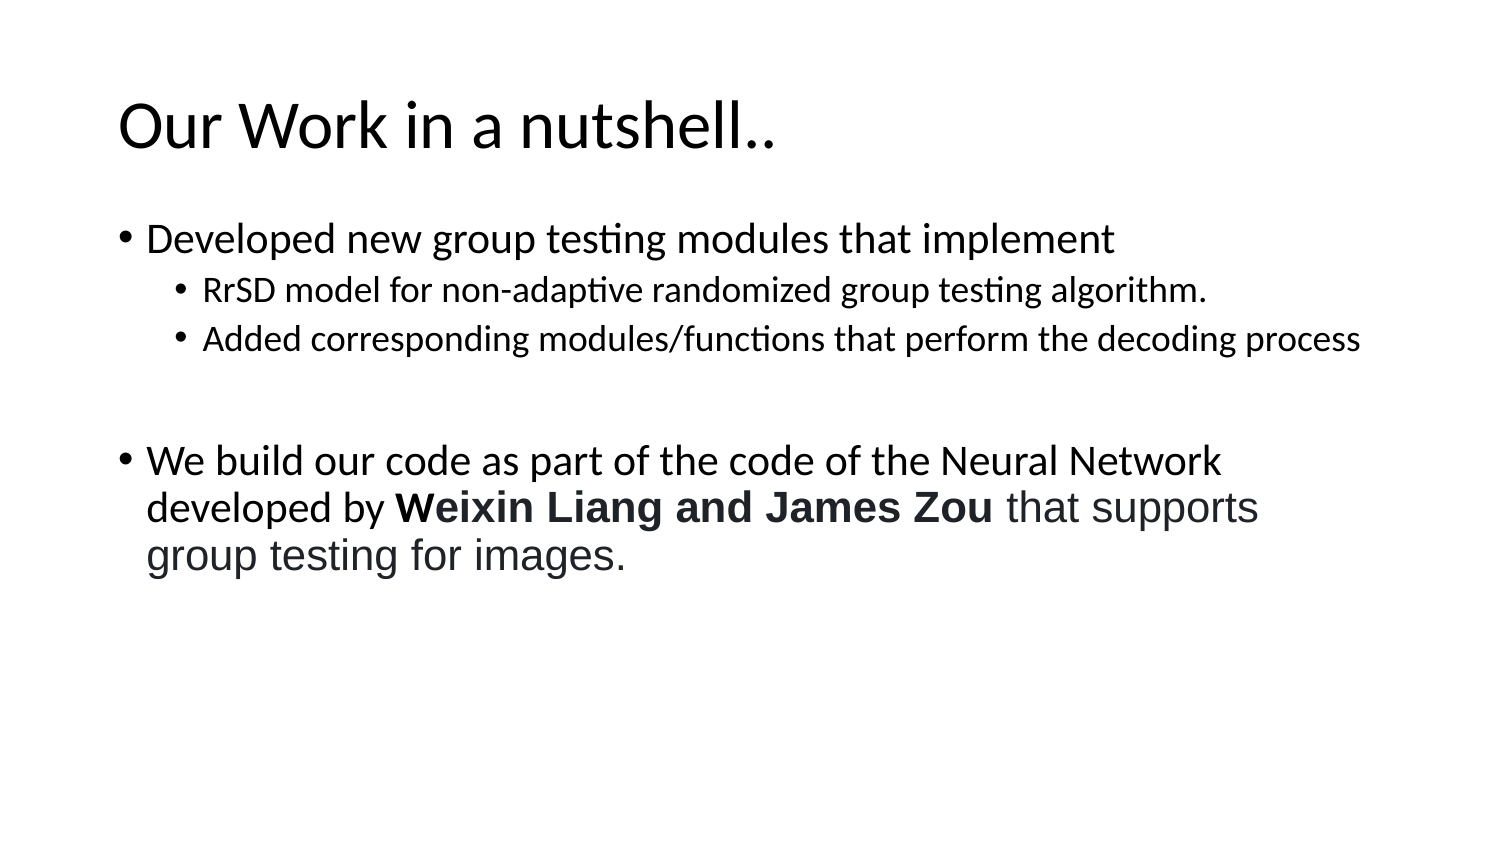

# Our Work in a nutshell..
Developed new group testing modules that implement
RrSD model for non-adaptive randomized group testing algorithm.
Added corresponding modules/functions that perform the decoding process

We build our code as part of the code of the Neural Network developed by Weixin Liang and James Zou that supports group testing for images.